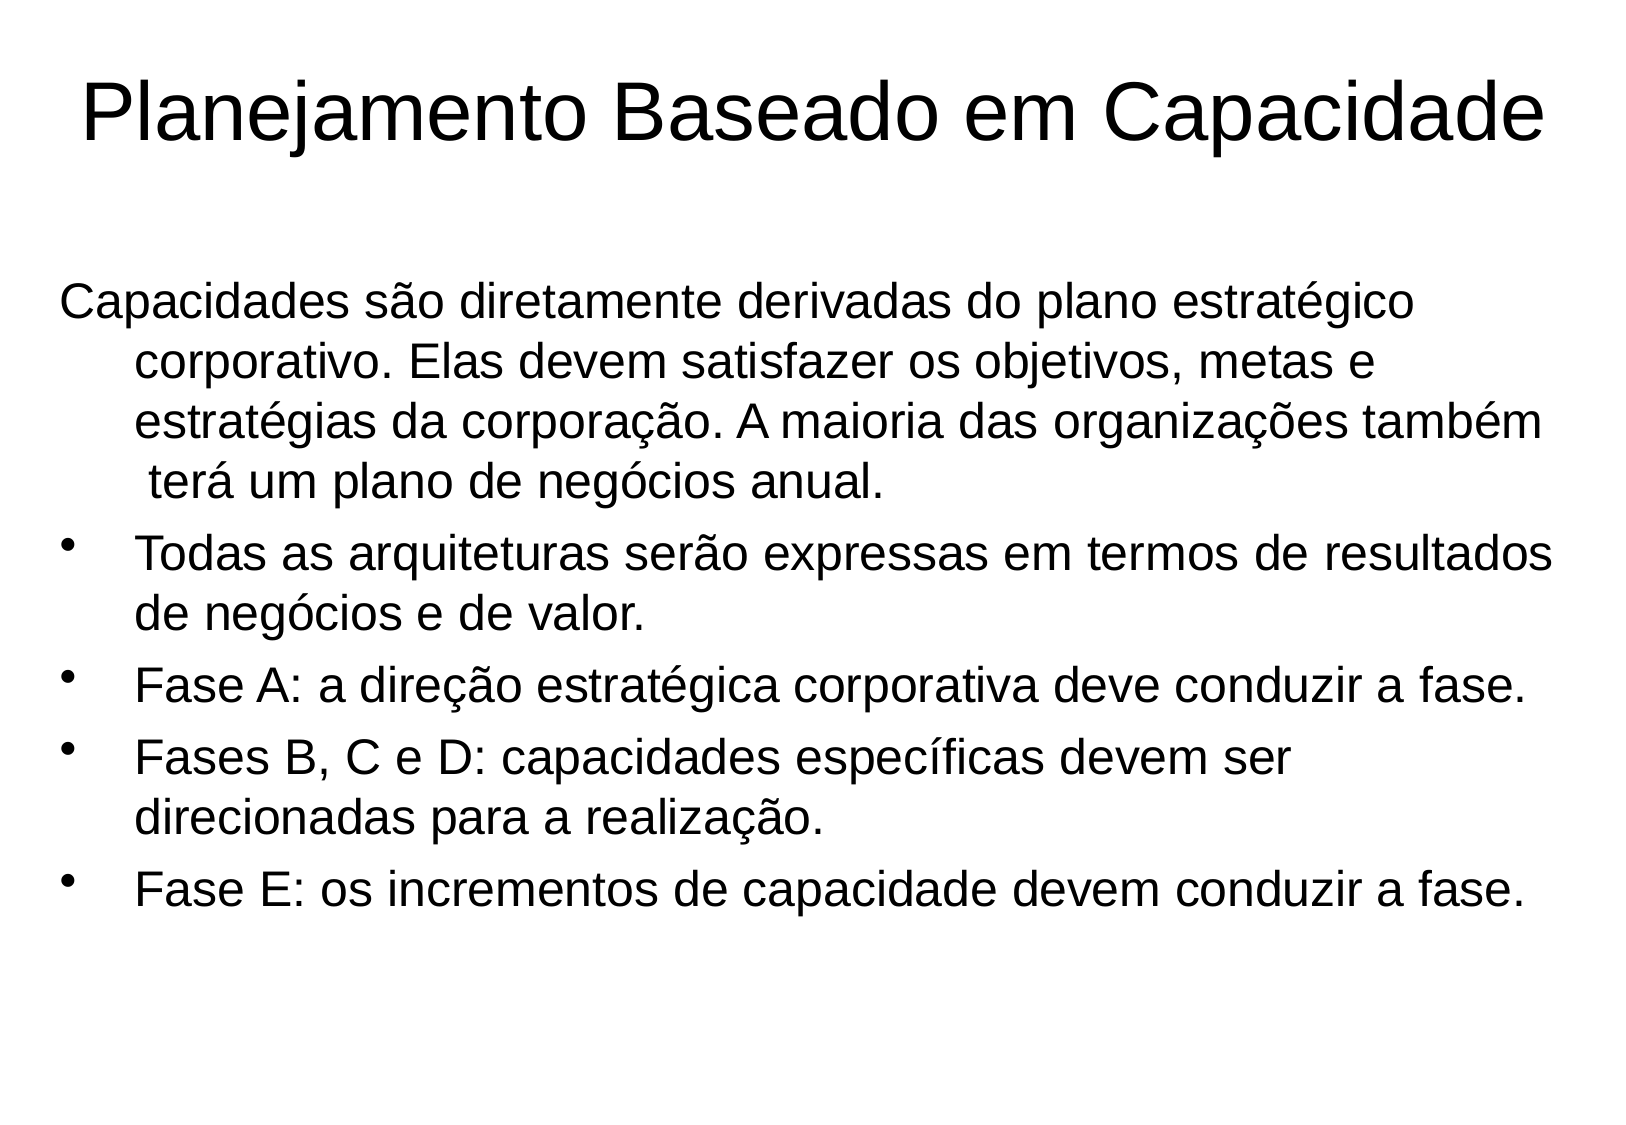

# Planejamento Baseado em Capacidade
Capacidades são diretamente derivadas do plano estratégico  corporativo. Elas devem satisfazer os objetivos, metas e  estratégias da corporação. A maioria das organizações também  terá um plano de negócios anual.
Todas as arquiteturas serão expressas em termos de resultados
de negócios e de valor.
Fase A: a direção estratégica corporativa deve conduzir a fase.
Fases B, C e D: capacidades específicas devem ser
direcionadas para a realização.
Fase E: os incrementos de capacidade devem conduzir a fase.